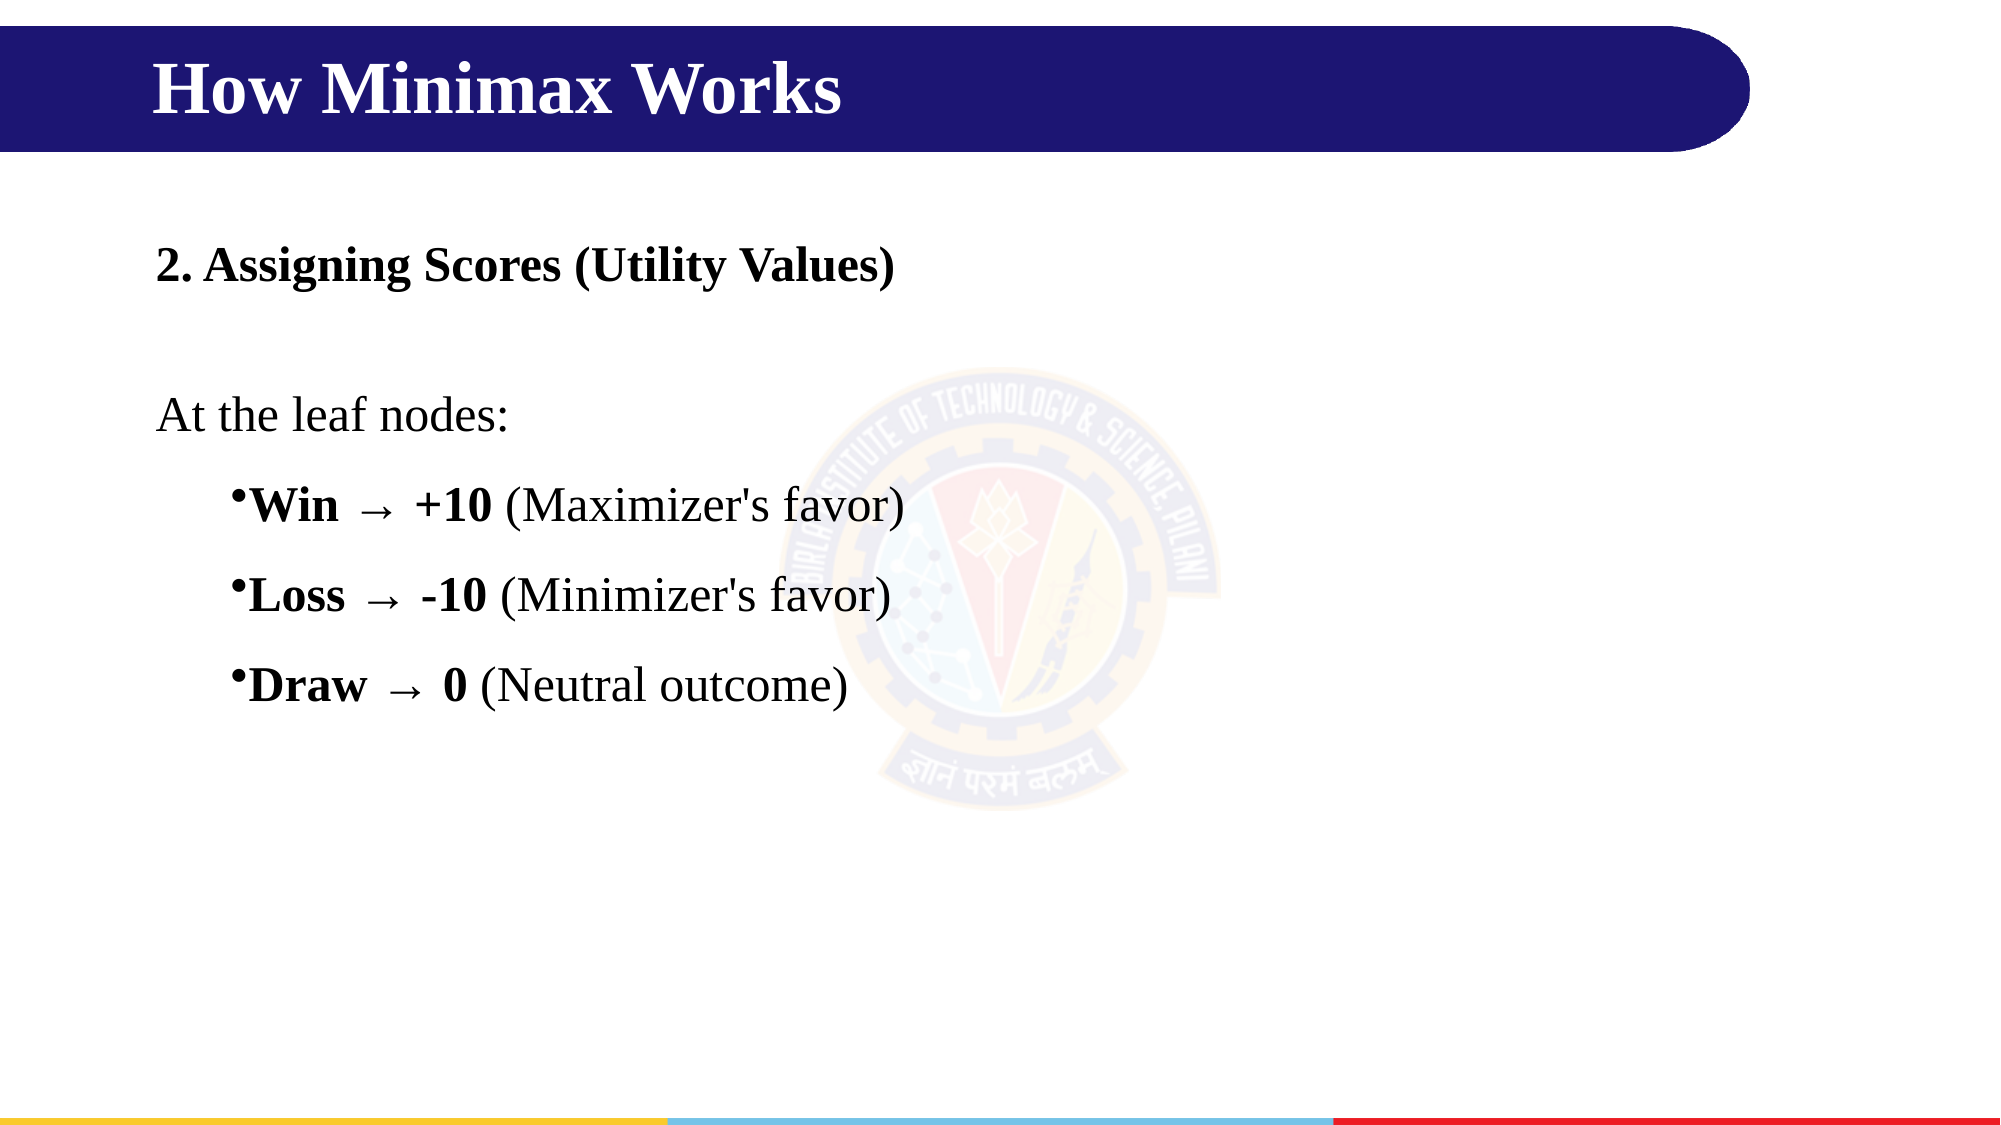

# How Minimax Works
2. Assigning Scores (Utility Values)
At the leaf nodes:
Win → +10 (Maximizer's favor)
Loss → -10 (Minimizer's favor)
Draw → 0 (Neutral outcome)